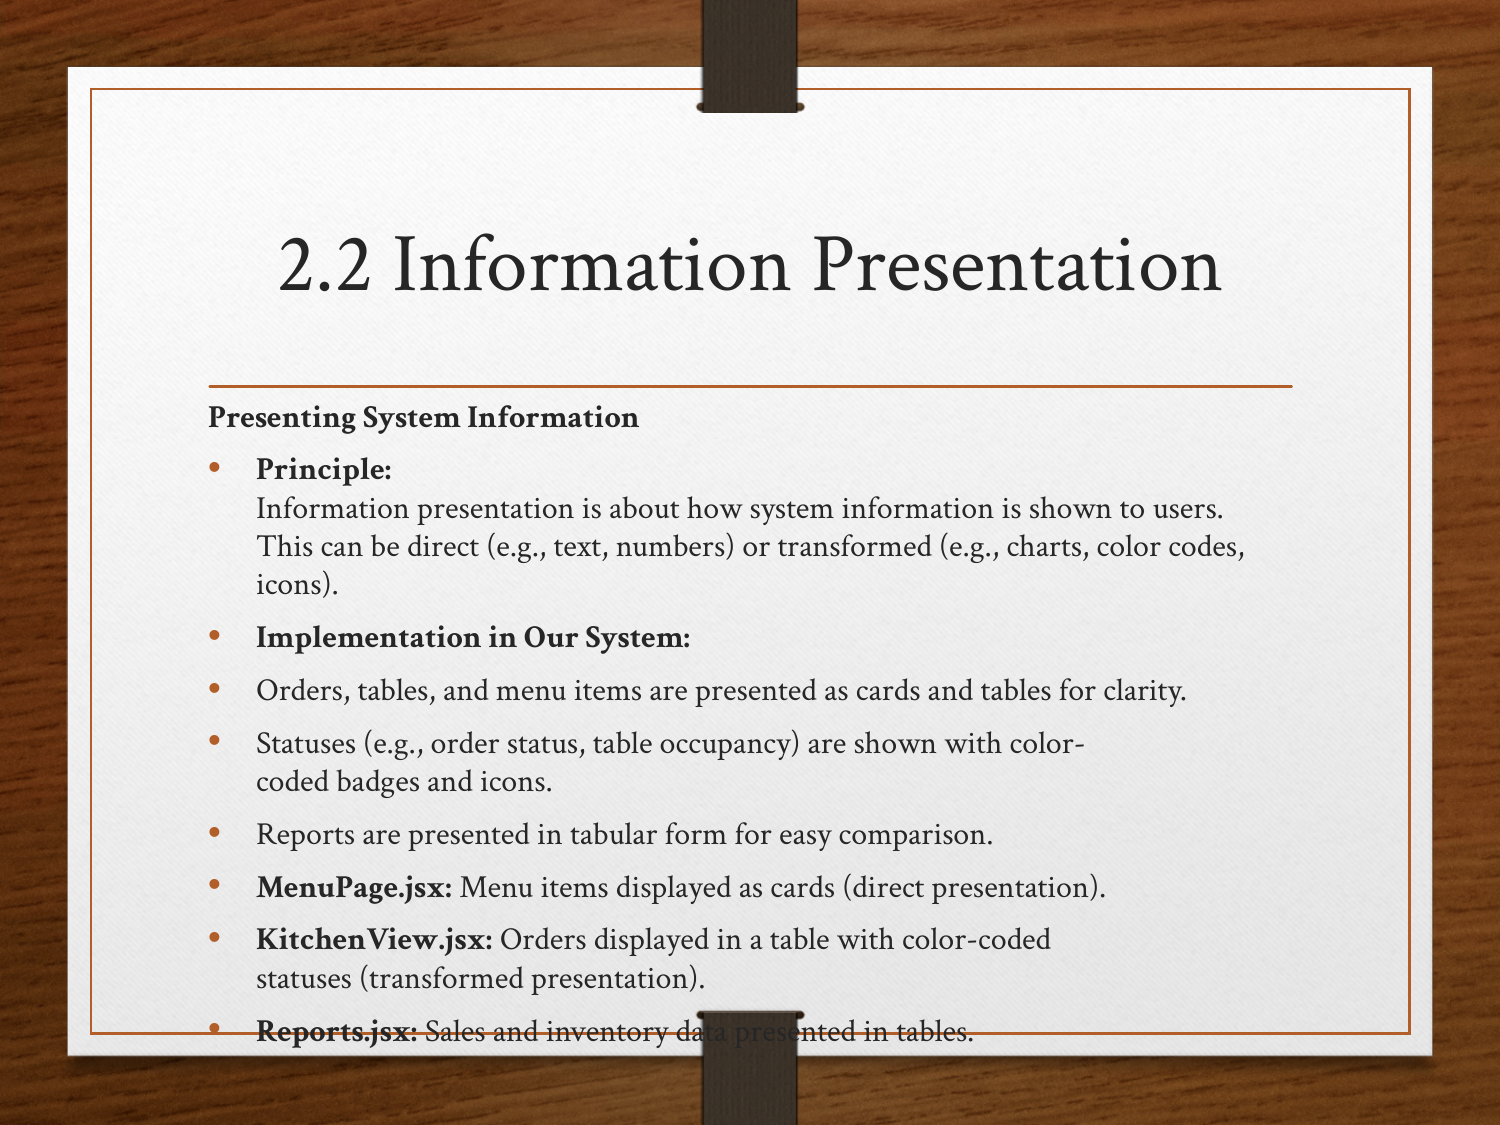

# 2.2 Information Presentation
Presenting System Information
Principle: Information presentation is about how system information is shown to users. This can be direct (e.g., text, numbers) or transformed (e.g., charts, color codes, icons).
Implementation in Our System:
Orders, tables, and menu items are presented as cards and tables for clarity.
Statuses (e.g., order status, table occupancy) are shown with color-coded badges and icons.
Reports are presented in tabular form for easy comparison.
MenuPage.jsx: Menu items displayed as cards (direct presentation).
KitchenView.jsx: Orders displayed in a table with color-coded statuses (transformed presentation).
Reports.jsx: Sales and inventory data presented in tables.